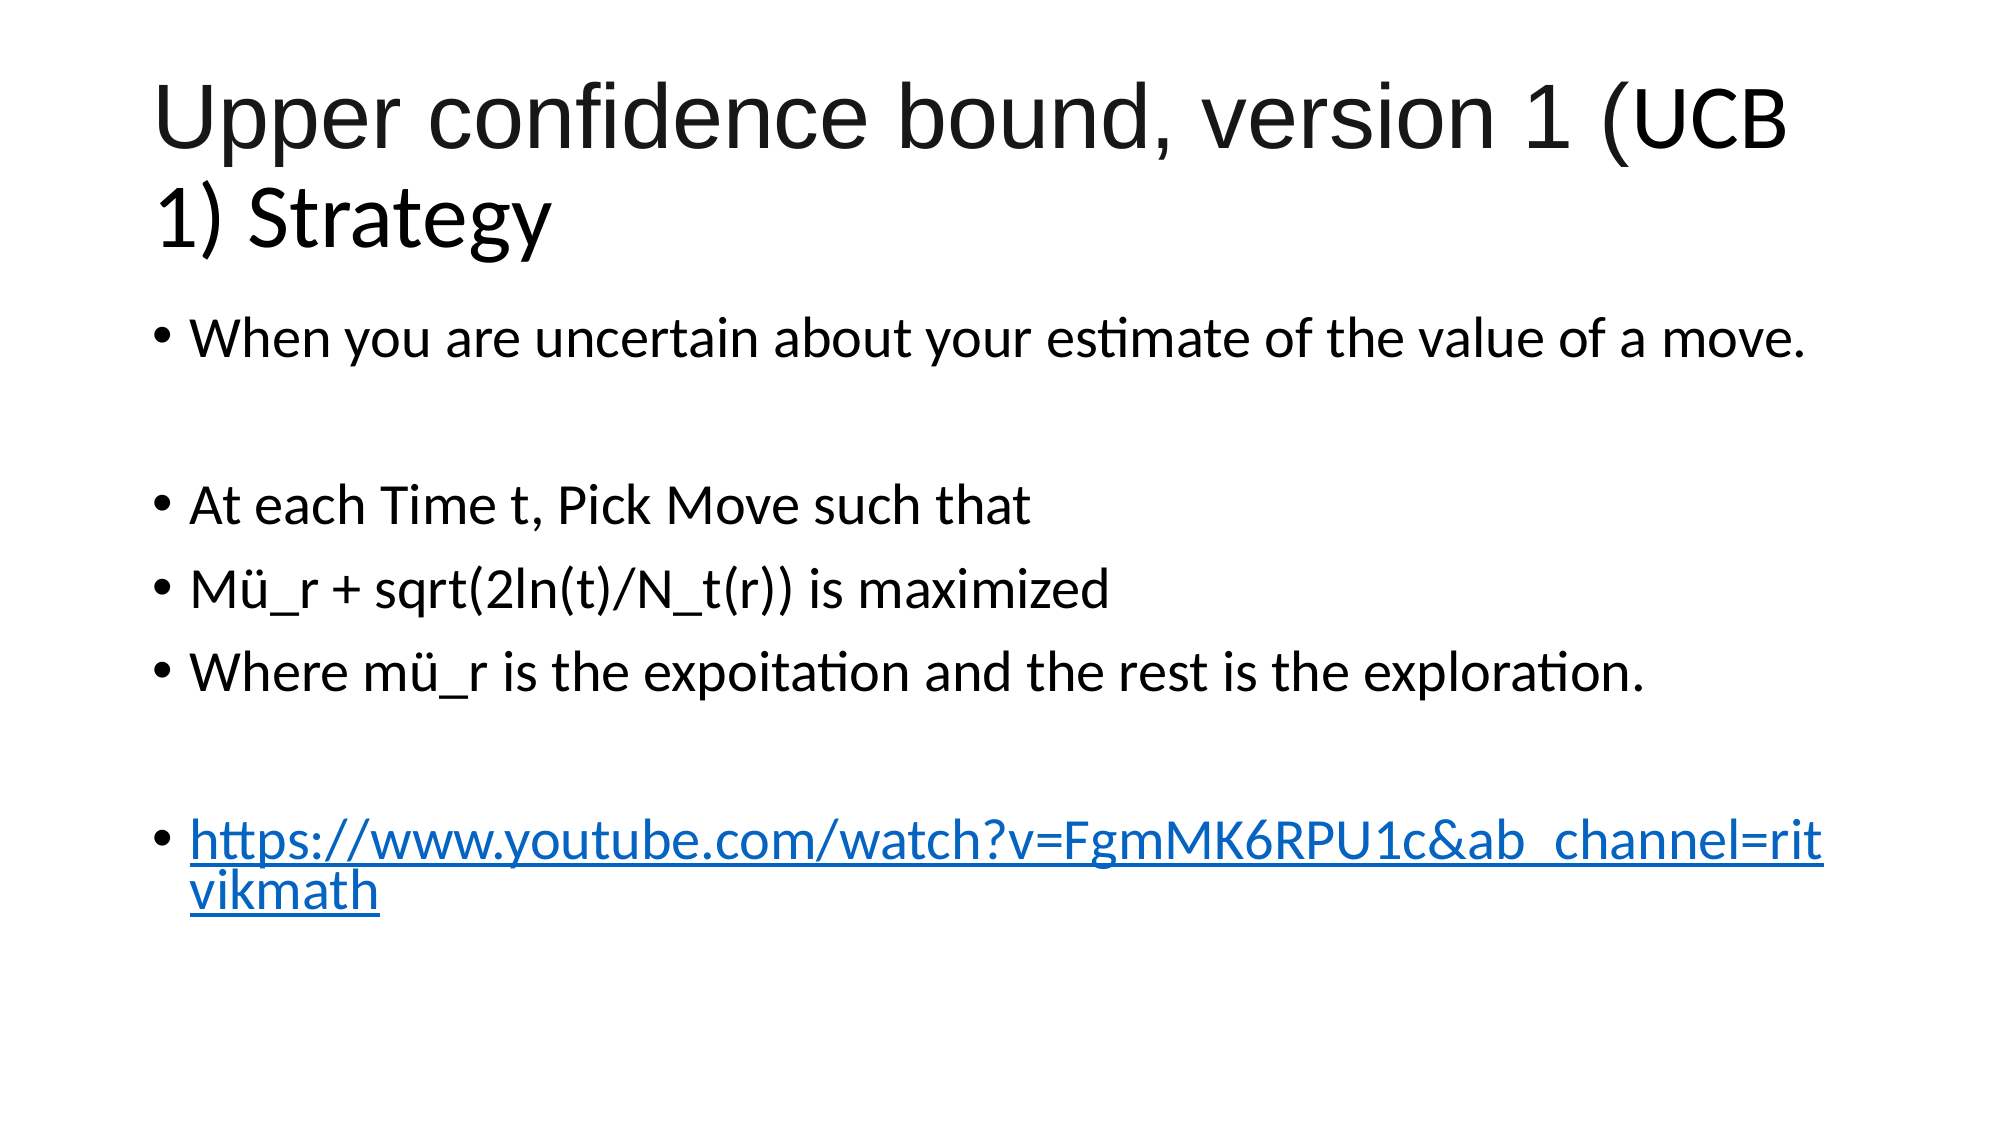

# Upper confidence bound, version 1 (UCB 1) Strategy
When you are uncertain about your estimate of the value of a move.

At each Time t, Pick Move such that
Mü_r + sqrt(2ln(t)/N_t(r)) is maximized
Where mü_r is the expoitation and the rest is the exploration.

https://www.youtube.com/watch?v=FgmMK6RPU1c&ab_channel=ritvikmath